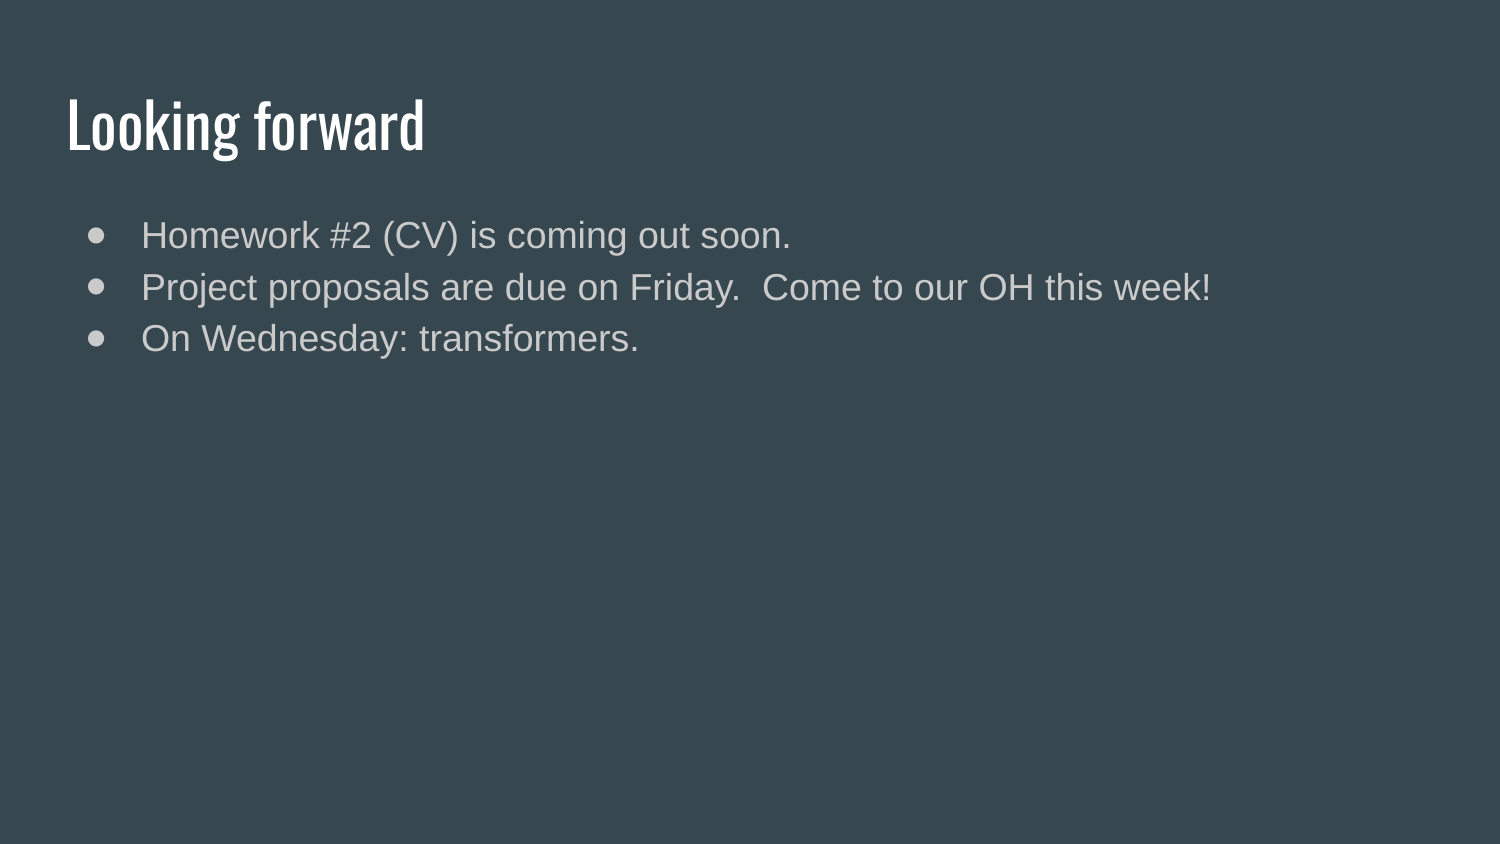

# Looking forward
Homework #2 (CV) is coming out soon.
Project proposals are due on Friday.  Come to our OH this week!
On Wednesday: transformers.